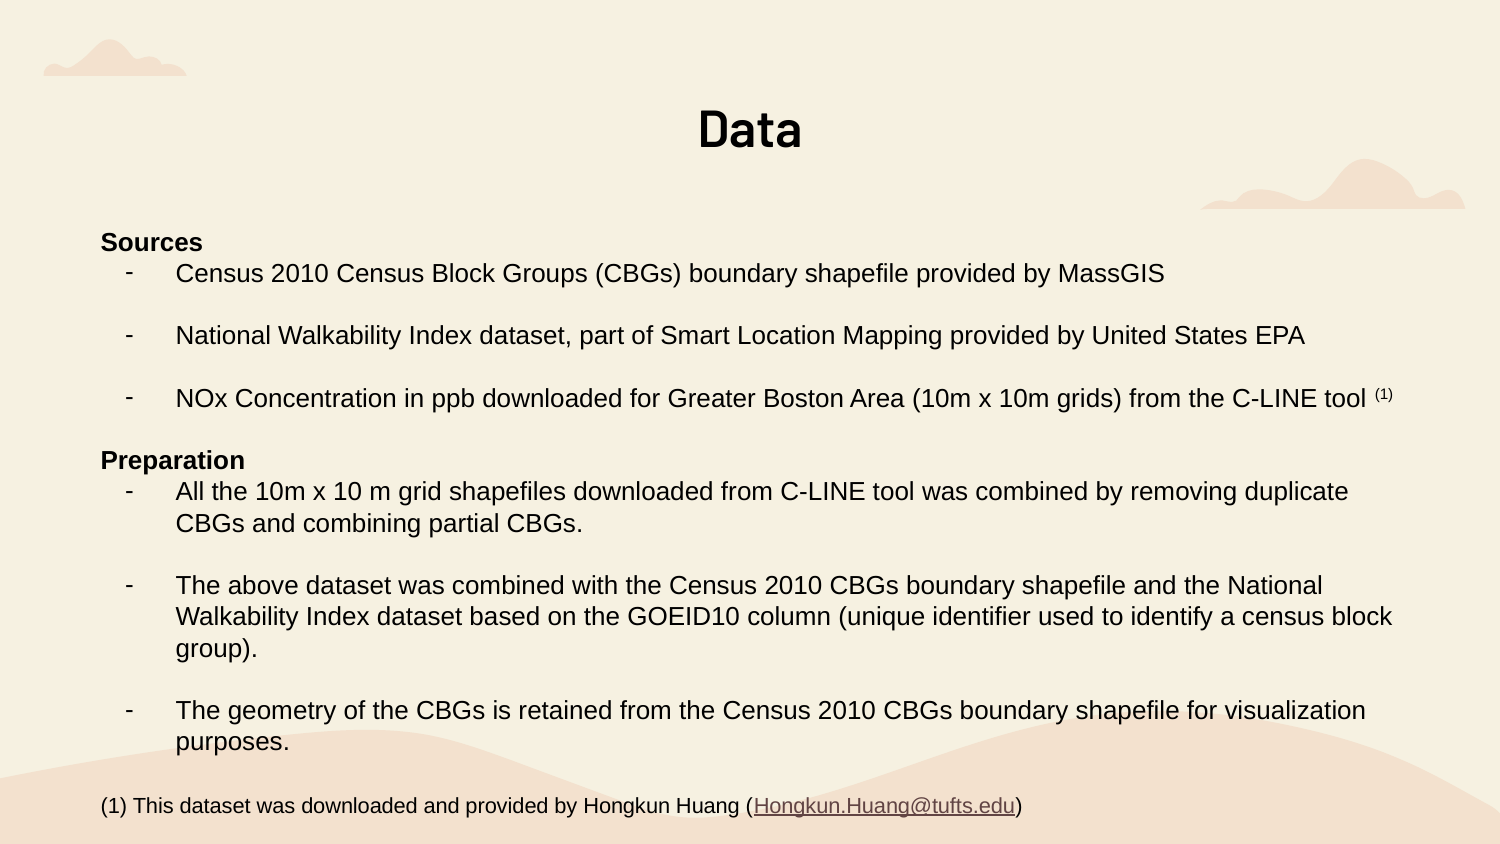

Data
Sources
Census 2010 Census Block Groups (CBGs) boundary shapefile provided by MassGIS

National Walkability Index dataset, part of Smart Location Mapping provided by United States EPA

NOx Concentration in ppb downloaded for Greater Boston Area (10m x 10m grids) from the C-LINE tool (1)

Preparation
All the 10m x 10 m grid shapefiles downloaded from C-LINE tool was combined by removing duplicate CBGs and combining partial CBGs.

The above dataset was combined with the Census 2010 CBGs boundary shapefile and the National Walkability Index dataset based on the GOEID10 column (unique identifier used to identify a census block group).

The geometry of the CBGs is retained from the Census 2010 CBGs boundary shapefile for visualization purposes.
(1) This dataset was downloaded and provided by Hongkun Huang (Hongkun.Huang@tufts.edu)